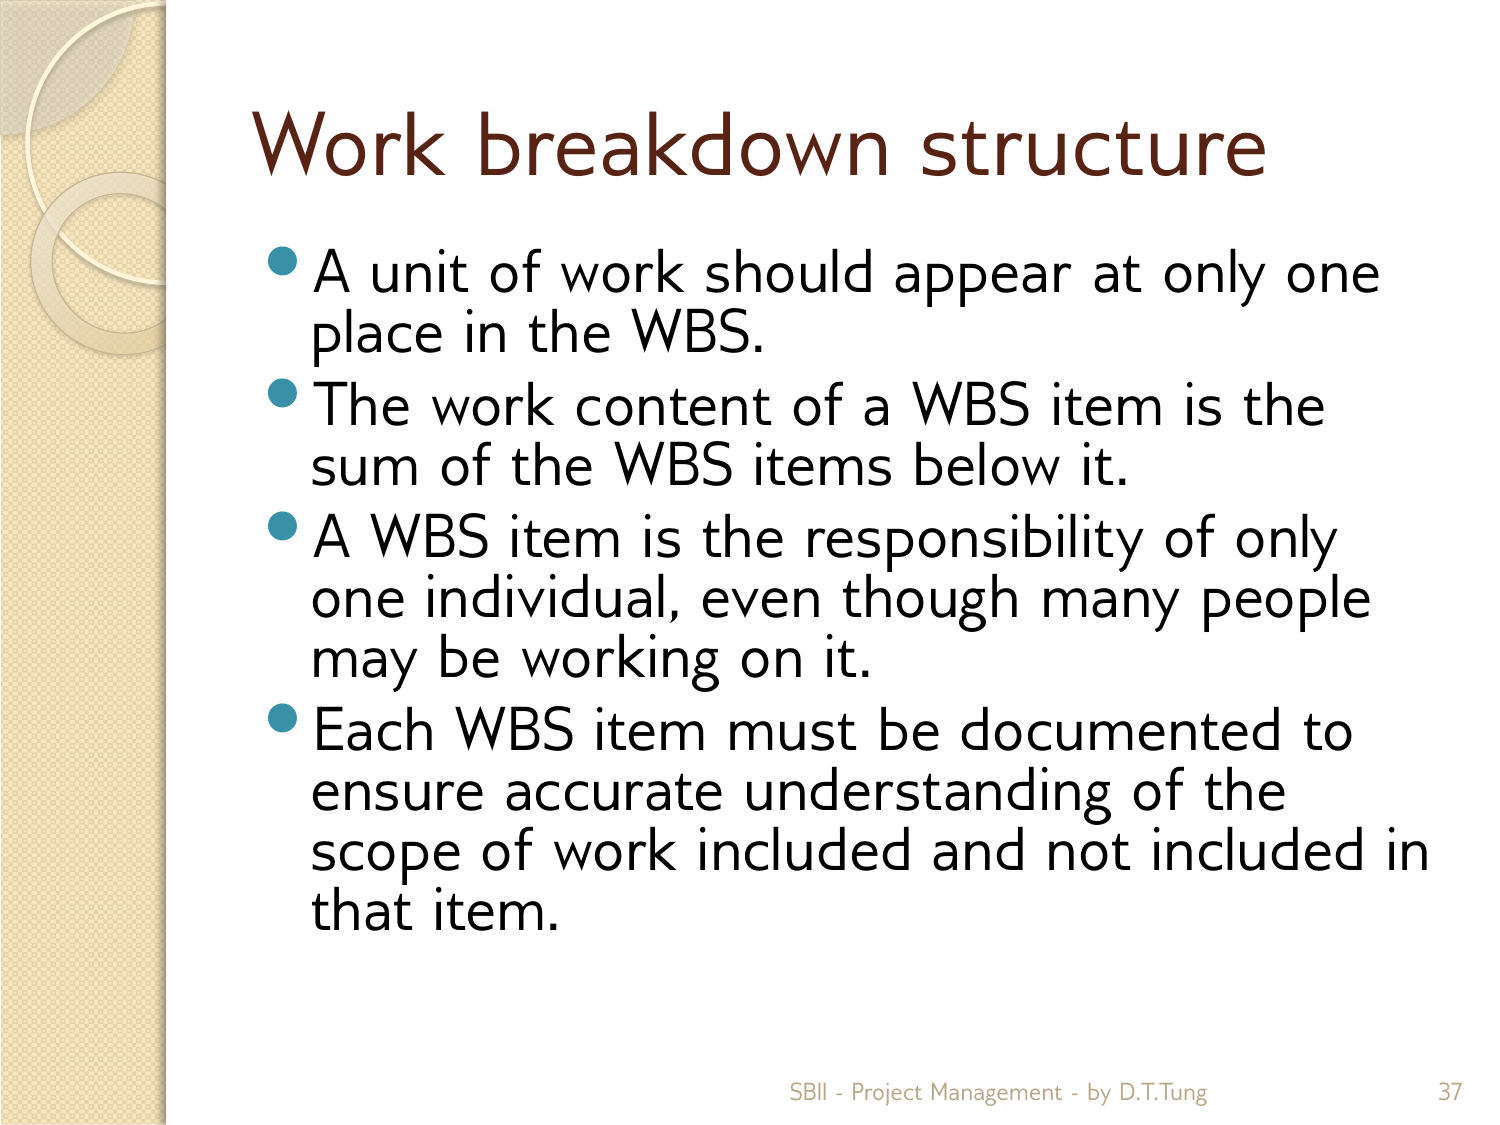

# Work breakdown structure
A unit of work should appear at only one place in the WBS.
The work content of a WBS item is the sum of the WBS items below it.
A WBS item is the responsibility of only one individual, even though many people may be working on it.
Each WBS item must be documented to ensure accurate understanding of the scope of work included and not included in that item.
SBII - Project Management - by D.T.Tung
37